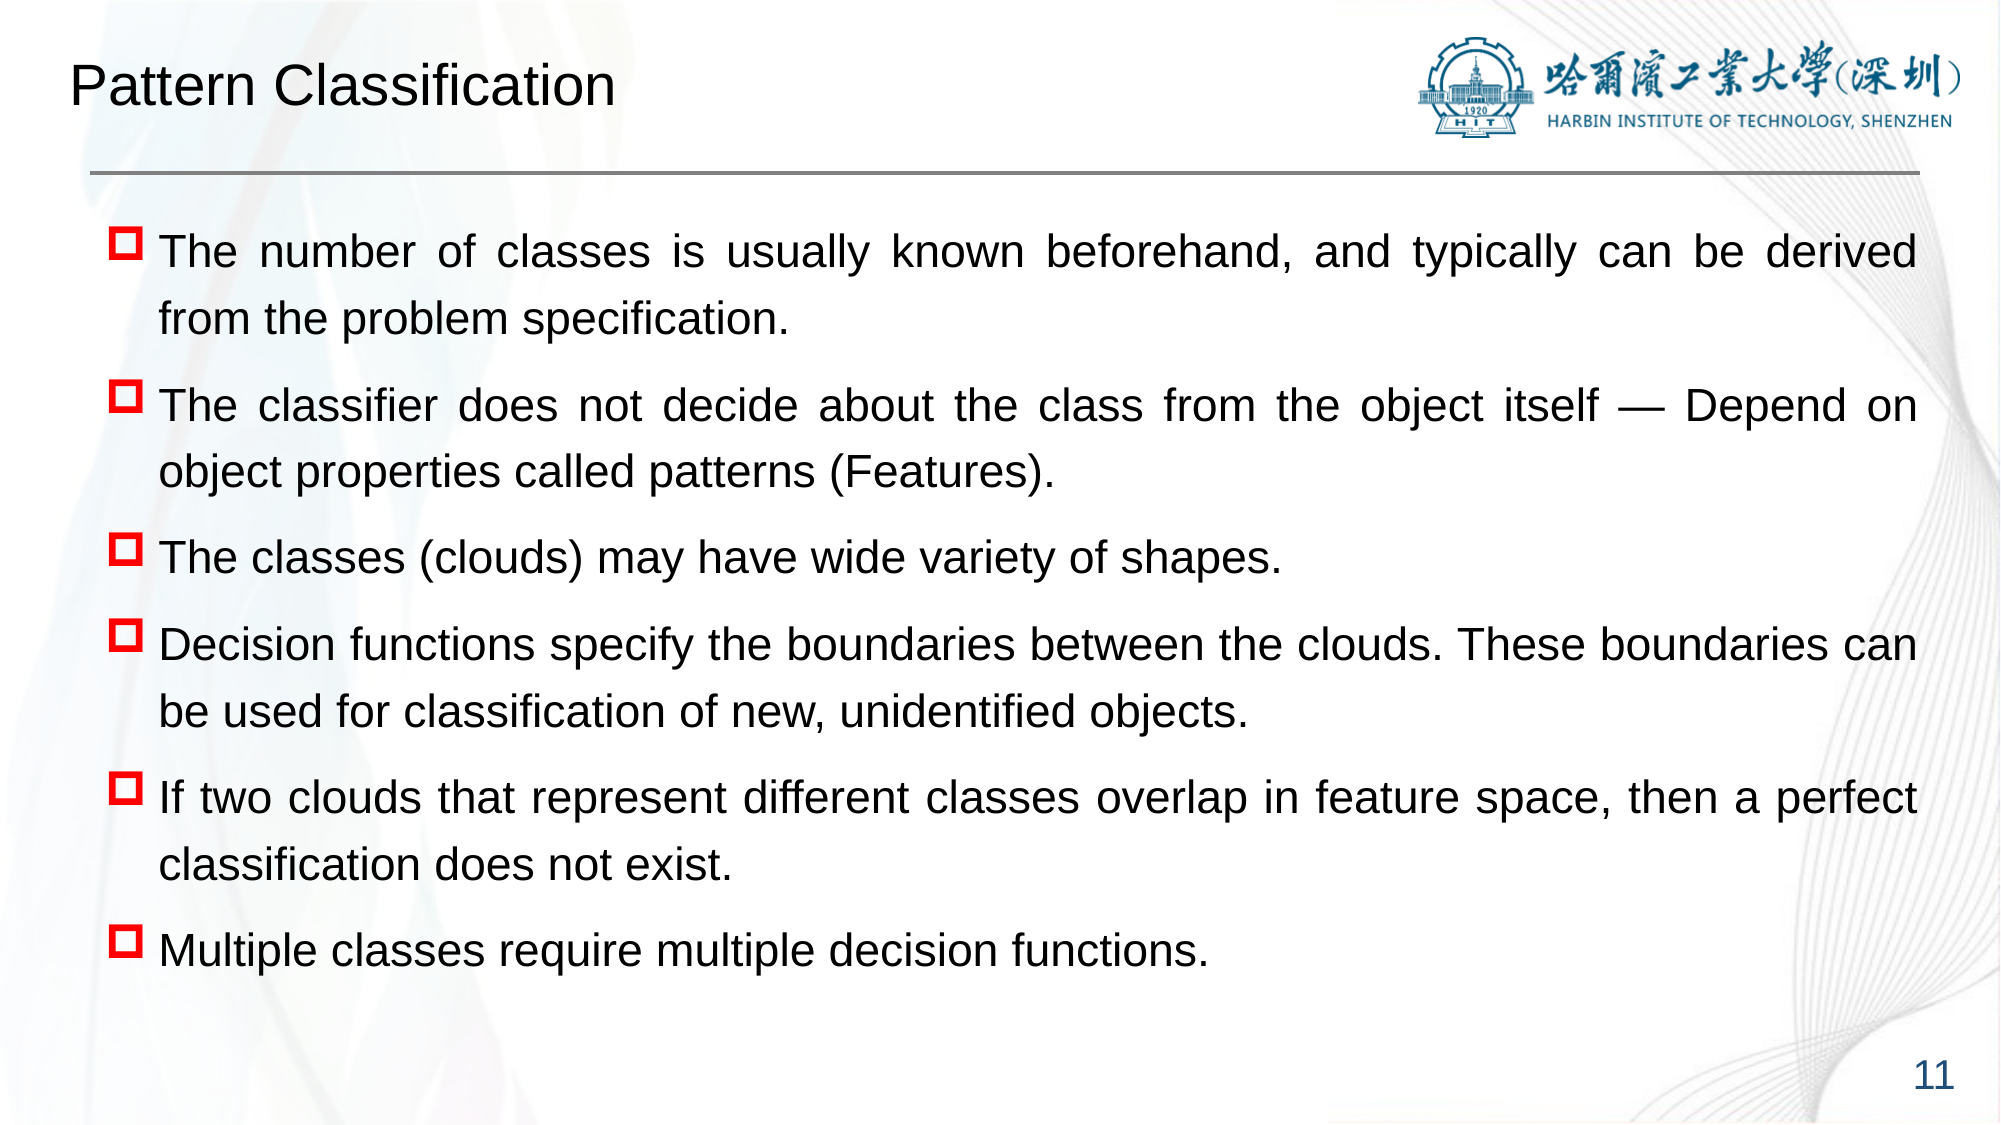

# Pattern Classification
The number of classes is usually known beforehand, and typically can be derived from the problem specification.
The classifier does not decide about the class from the object itself — Depend on object properties called patterns (Features).
The classes (clouds) may have wide variety of shapes.
Decision functions specify the boundaries between the clouds. These boundaries can be used for classification of new, unidentified objects.
If two clouds that represent different classes overlap in feature space, then a perfect classification does not exist.
Multiple classes require multiple decision functions.

11